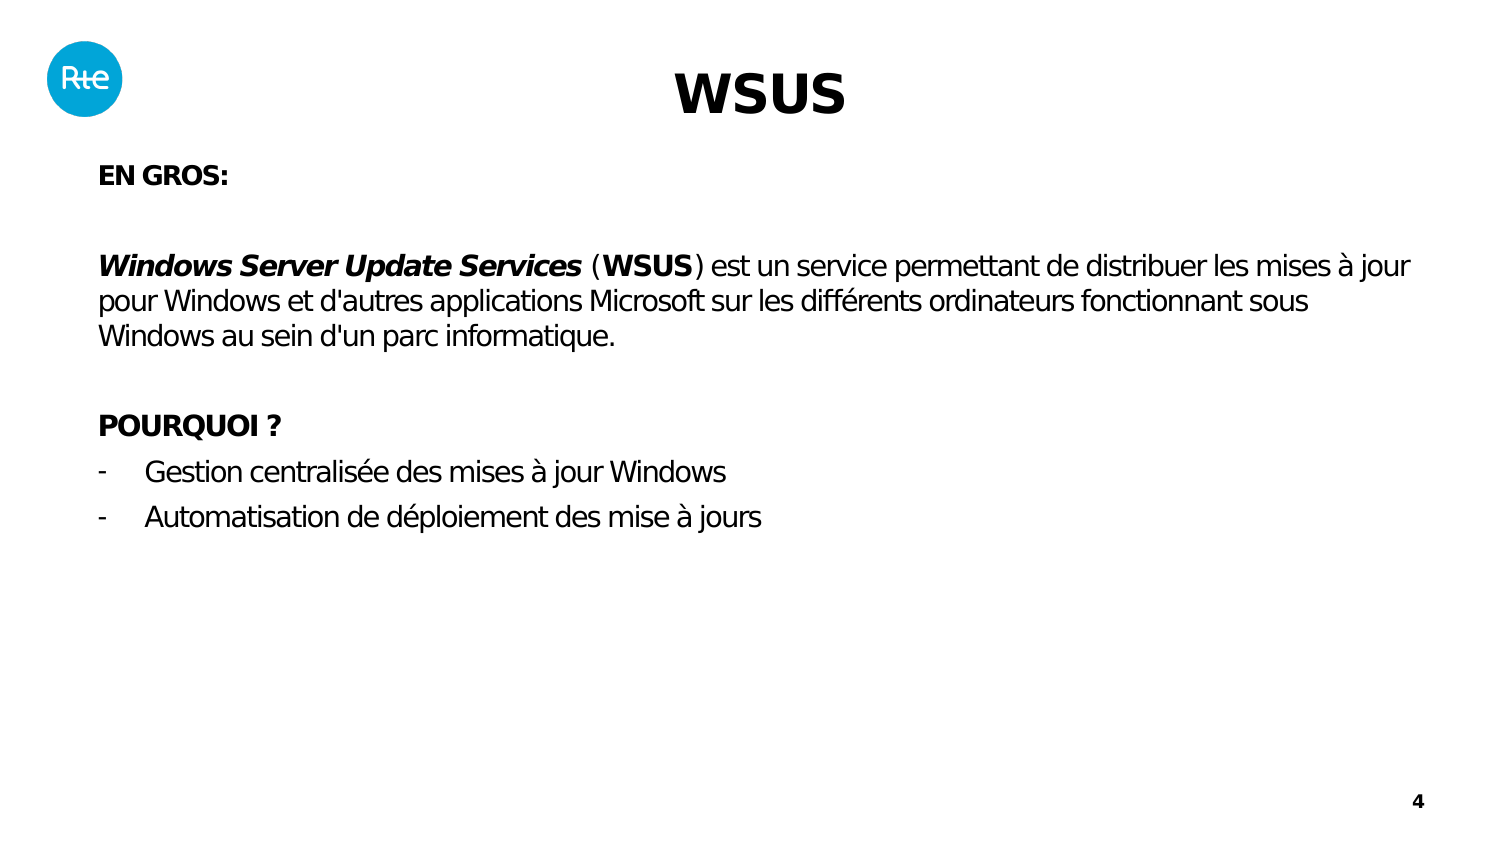

WSUS
En GROS:

Windows Server Update Services (WSUS) est un service permettant de distribuer les mises à jour pour Windows et d'autres applications Microsoft sur les différents ordinateurs fonctionnant sous Windows au sein d'un parc informatique.

Pourquoi ?
Gestion centralisée des mises à jour Windows
Automatisation de déploiement des mise à jours
4